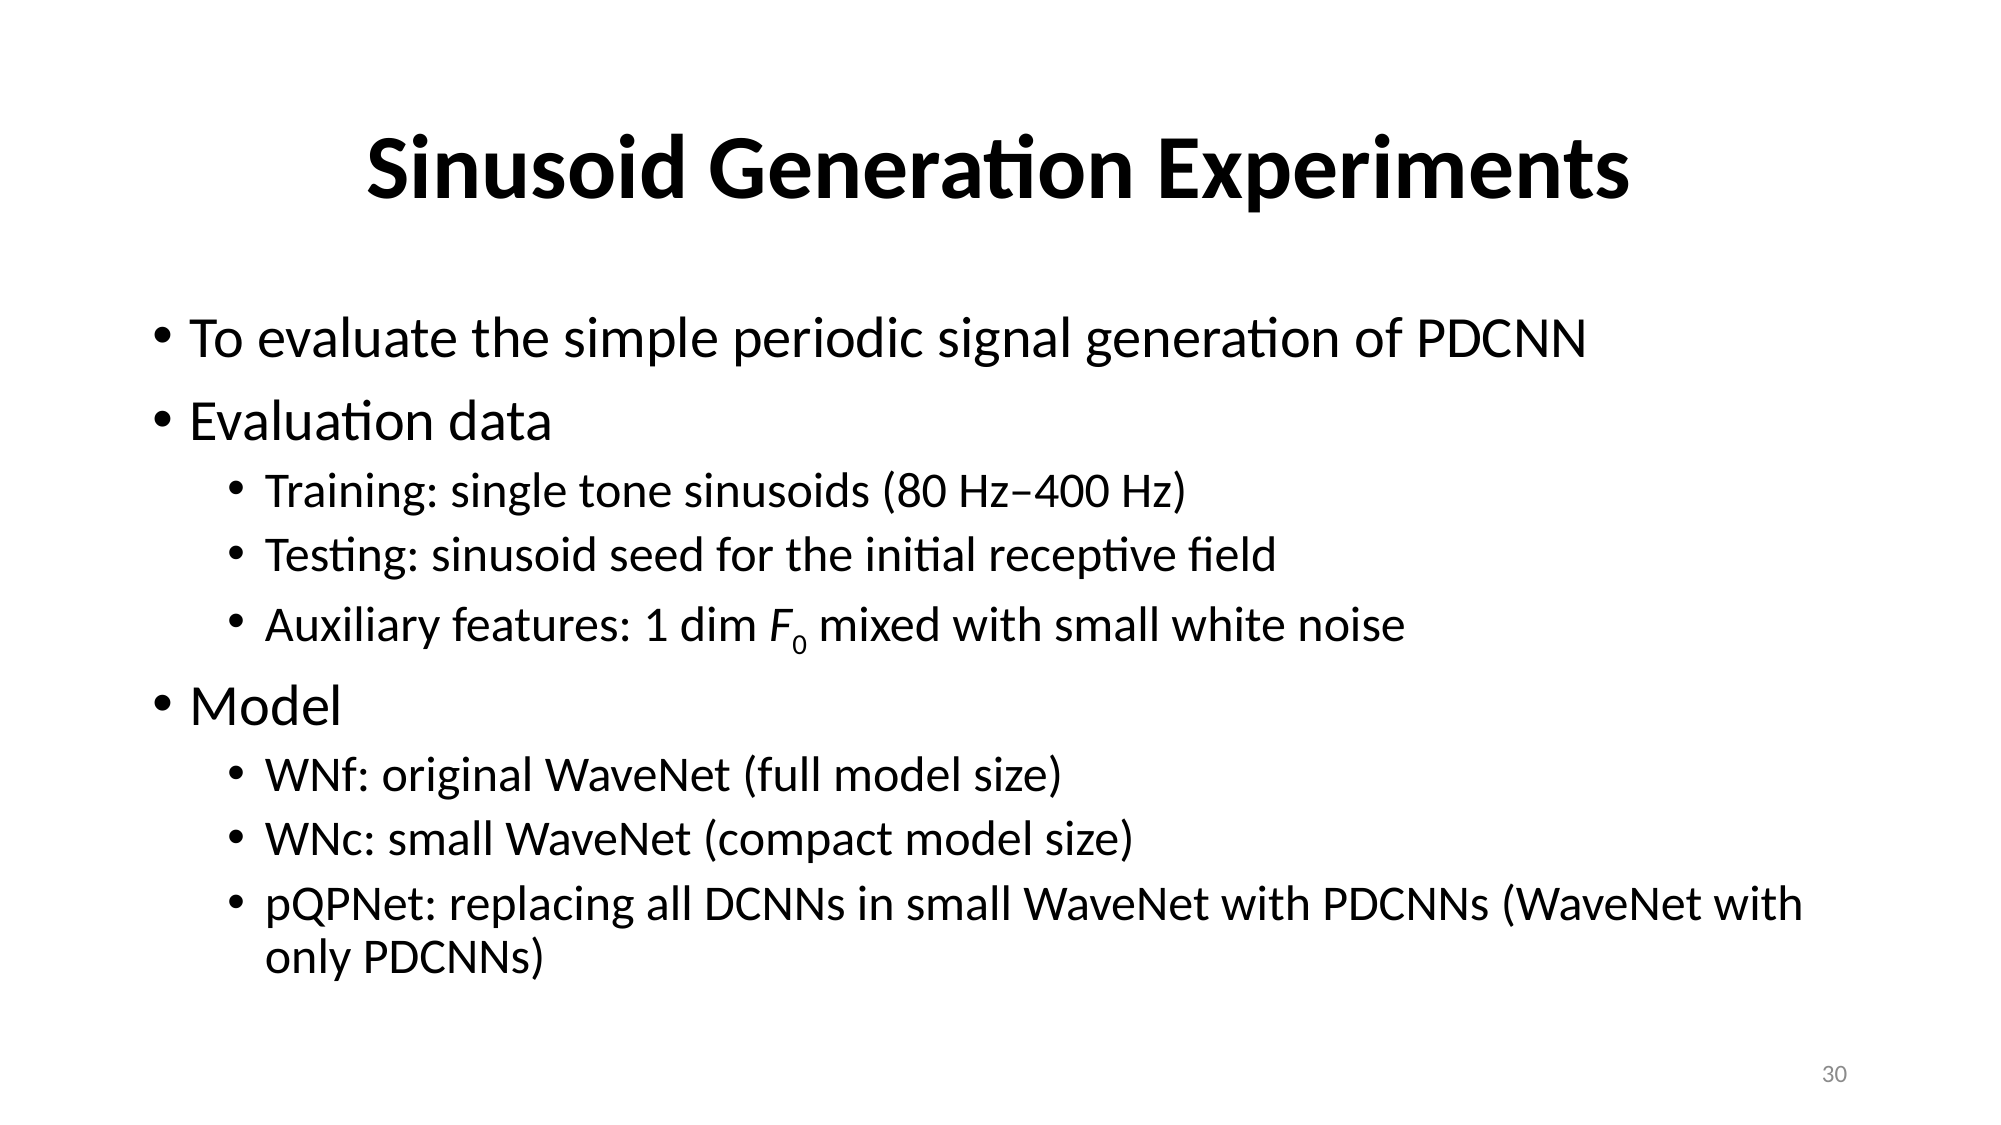

# Sinusoid Generation Experiments
To evaluate the simple periodic signal generation of PDCNN
Evaluation data
Training: single tone sinusoids (80 Hz–400 Hz)
Testing: sinusoid seed for the initial receptive field
Auxiliary features: 1 dim F0 mixed with small white noise
Model
WNf: original WaveNet (full model size)
WNc: small WaveNet (compact model size)
pQPNet: replacing all DCNNs in small WaveNet with PDCNNs (WaveNet with only PDCNNs)

30